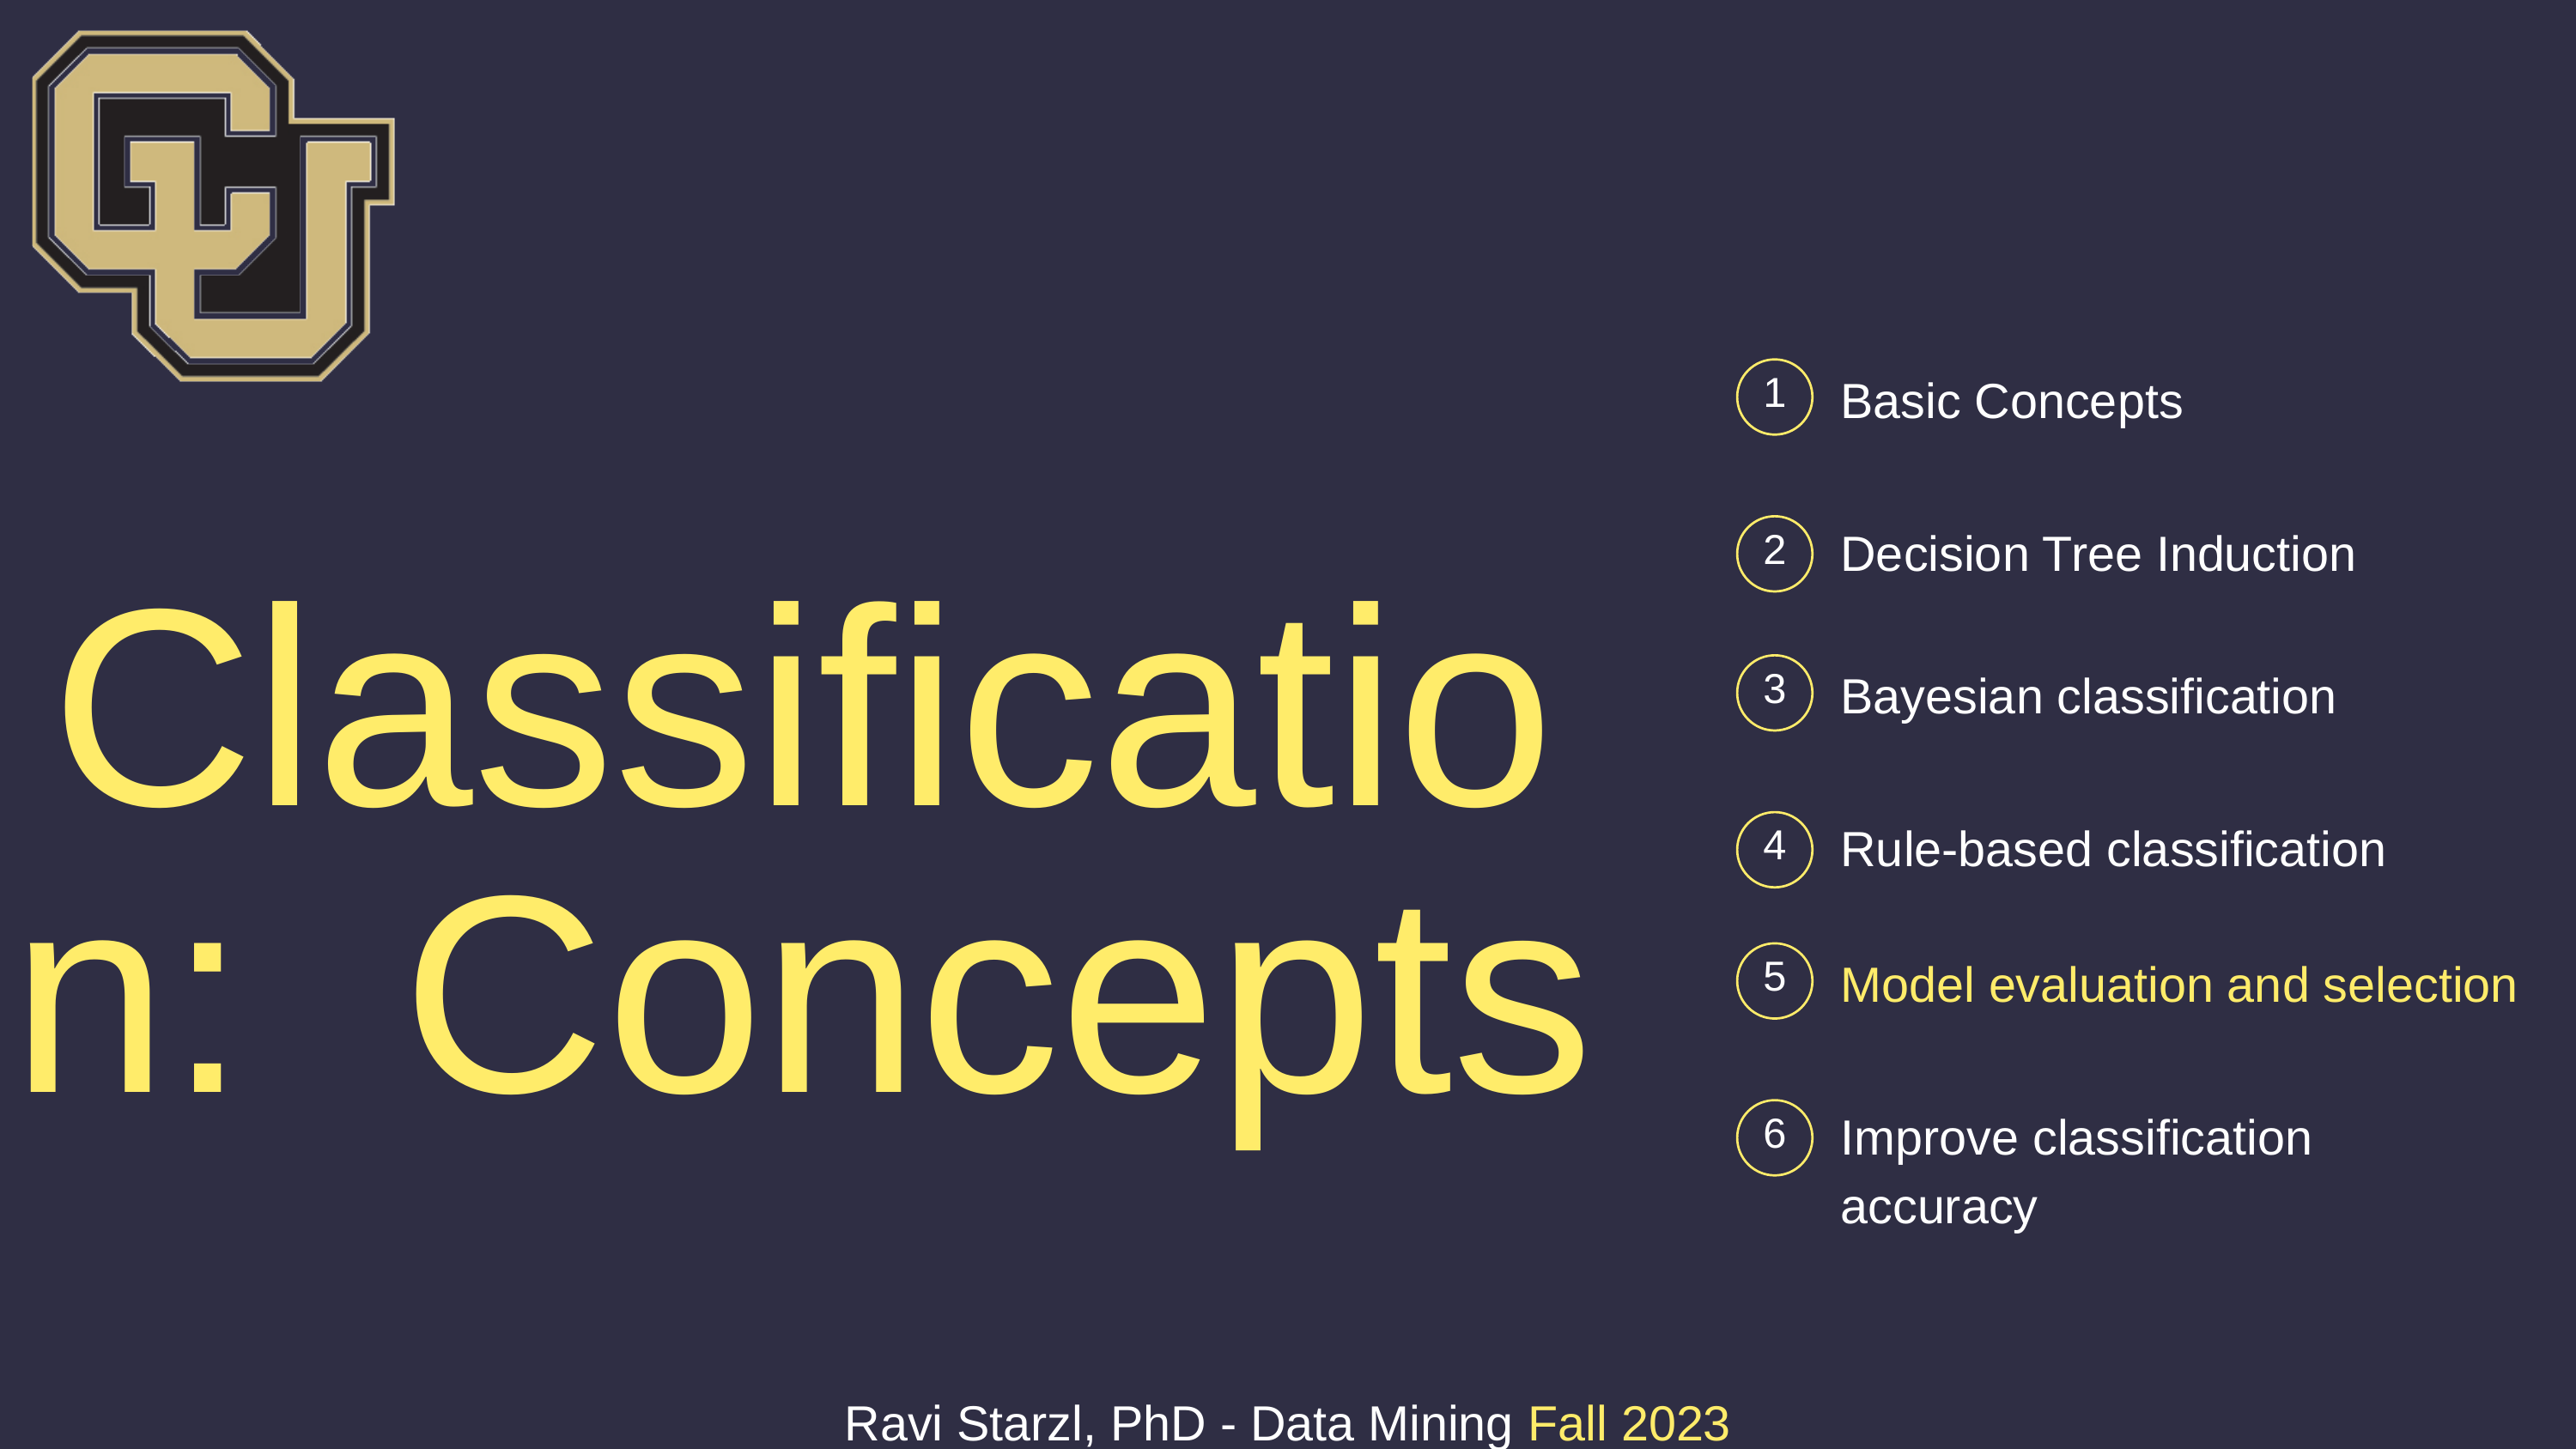

Basic Concepts
1
Decision Tree Induction

2
Classification:  Concepts

Bayesian classification
3
Rule-based classification

4

Model evaluation and selection
5
Improve classification
accuracy

6
Ravi Starzl, PhD - Data Mining Fall 2023